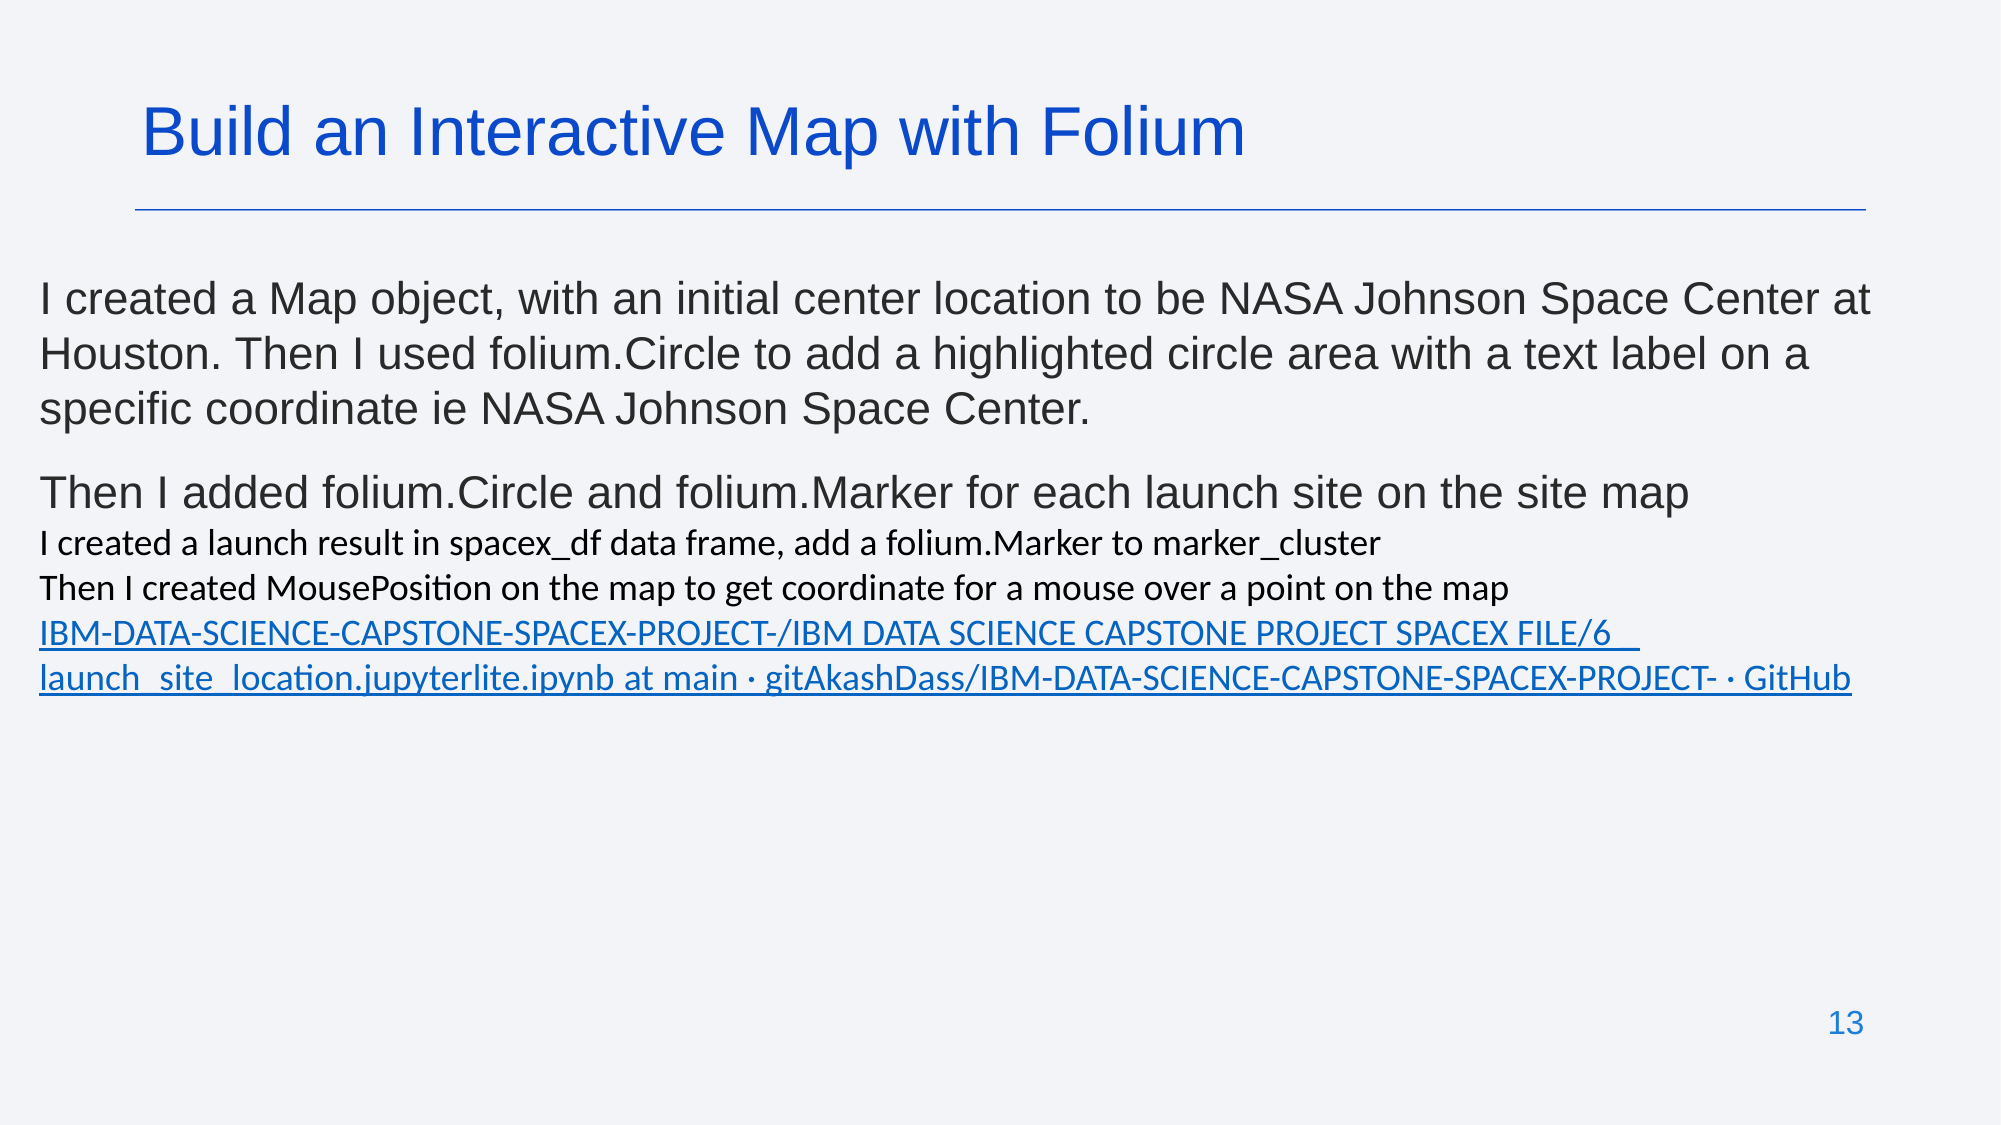

Build an Interactive Map with Folium
I created a Map object, with an initial center location to be NASA Johnson Space Center at Houston. Then I used folium.Circle to add a highlighted circle area with a text label on a specific coordinate ie NASA Johnson Space Center.
Then I added folium.Circle and folium.Marker for each launch site on the site map
I created a launch result in spacex_df data frame, add a folium.Marker to marker_cluster
Then I created MousePosition on the map to get coordinate for a mouse over a point on the map
IBM-DATA-SCIENCE-CAPSTONE-SPACEX-PROJECT-/IBM DATA SCIENCE CAPSTONE PROJECT SPACEX FILE/6 _launch_site_location.jupyterlite.ipynb at main · gitAkashDass/IBM-DATA-SCIENCE-CAPSTONE-SPACEX-PROJECT- · GitHub
13